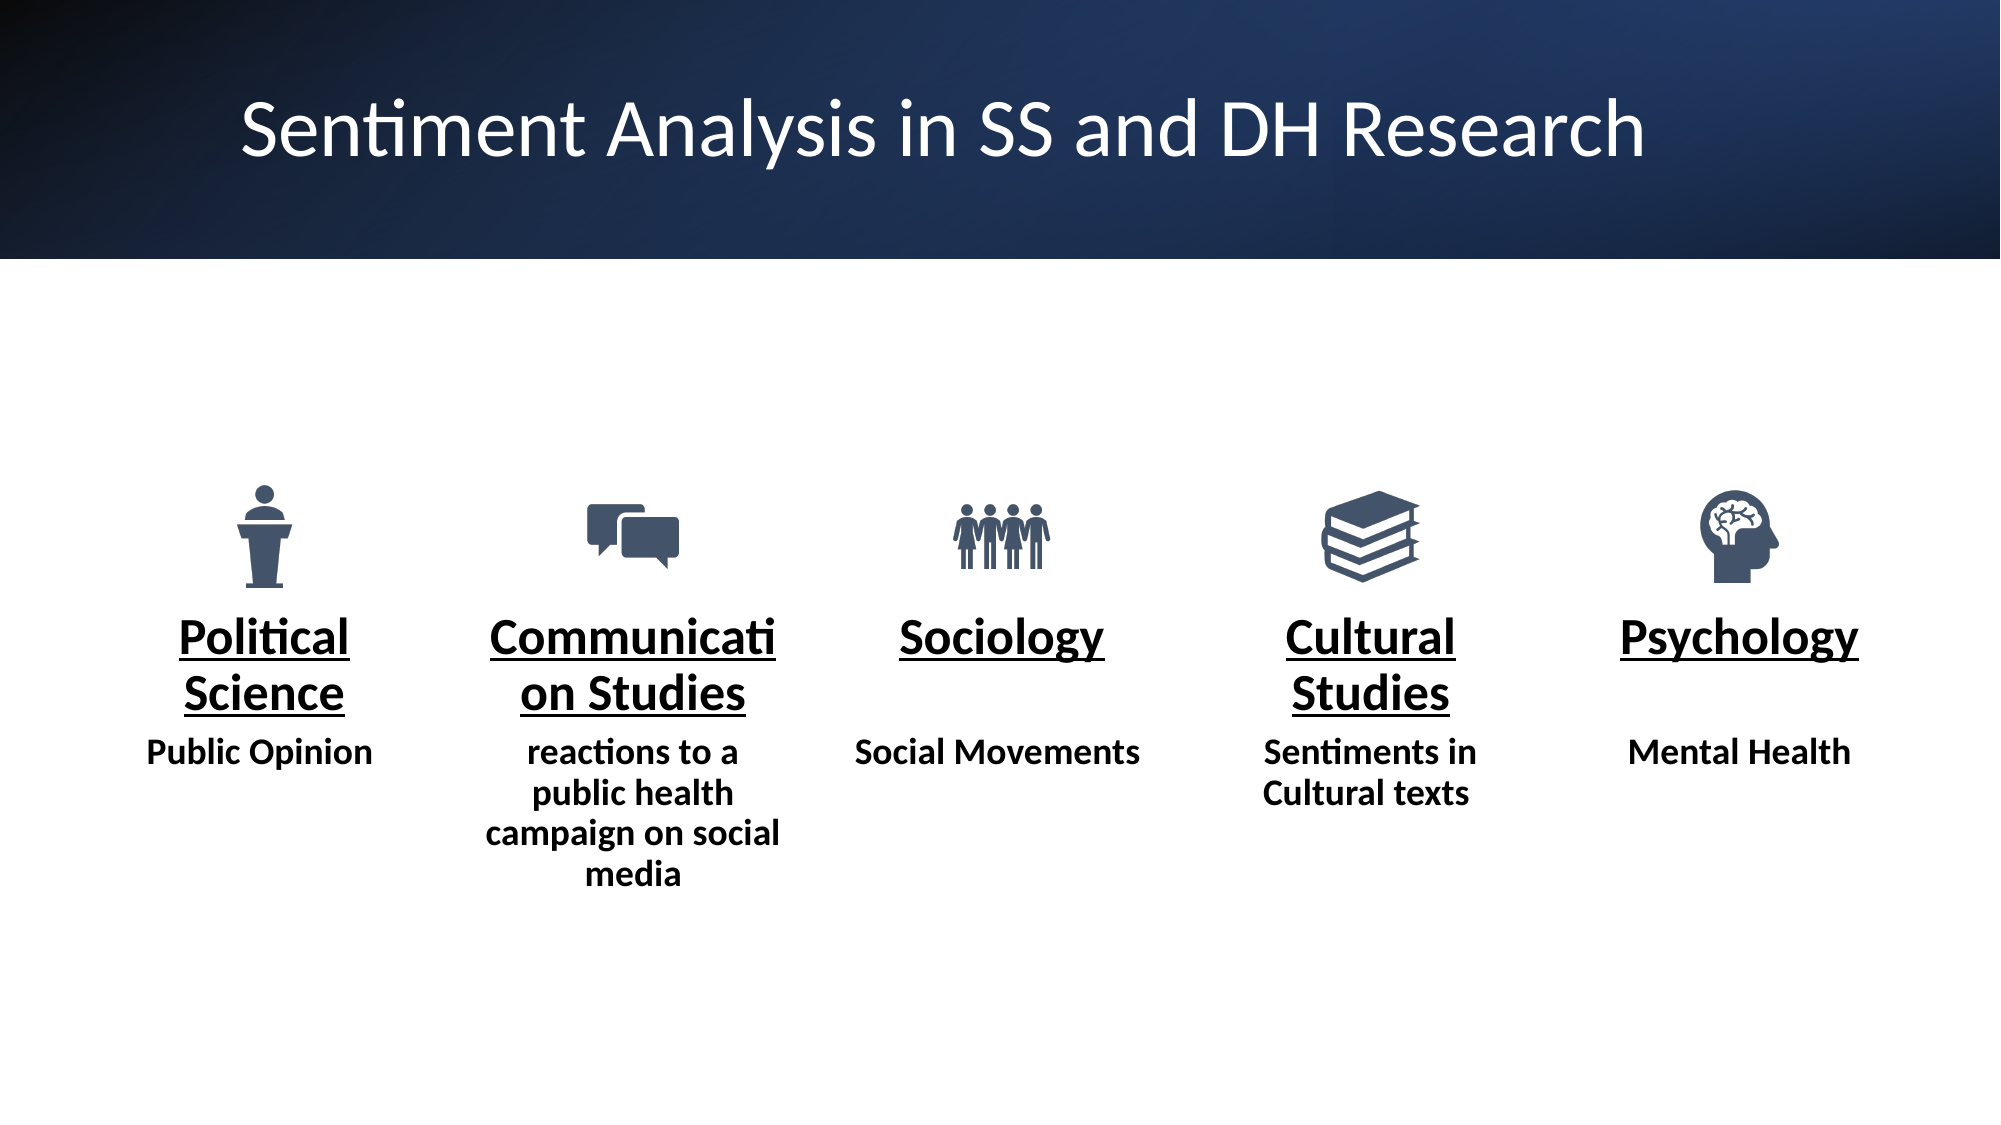

# Sentiment Analysis in SS and DH Research
Political Science
Public Opinion
Communication Studies
reactions to a public health campaign on social media
Sociology
Social Movements
Cultural Studies
Sentiments in Cultural texts
Psychology
Mental Health